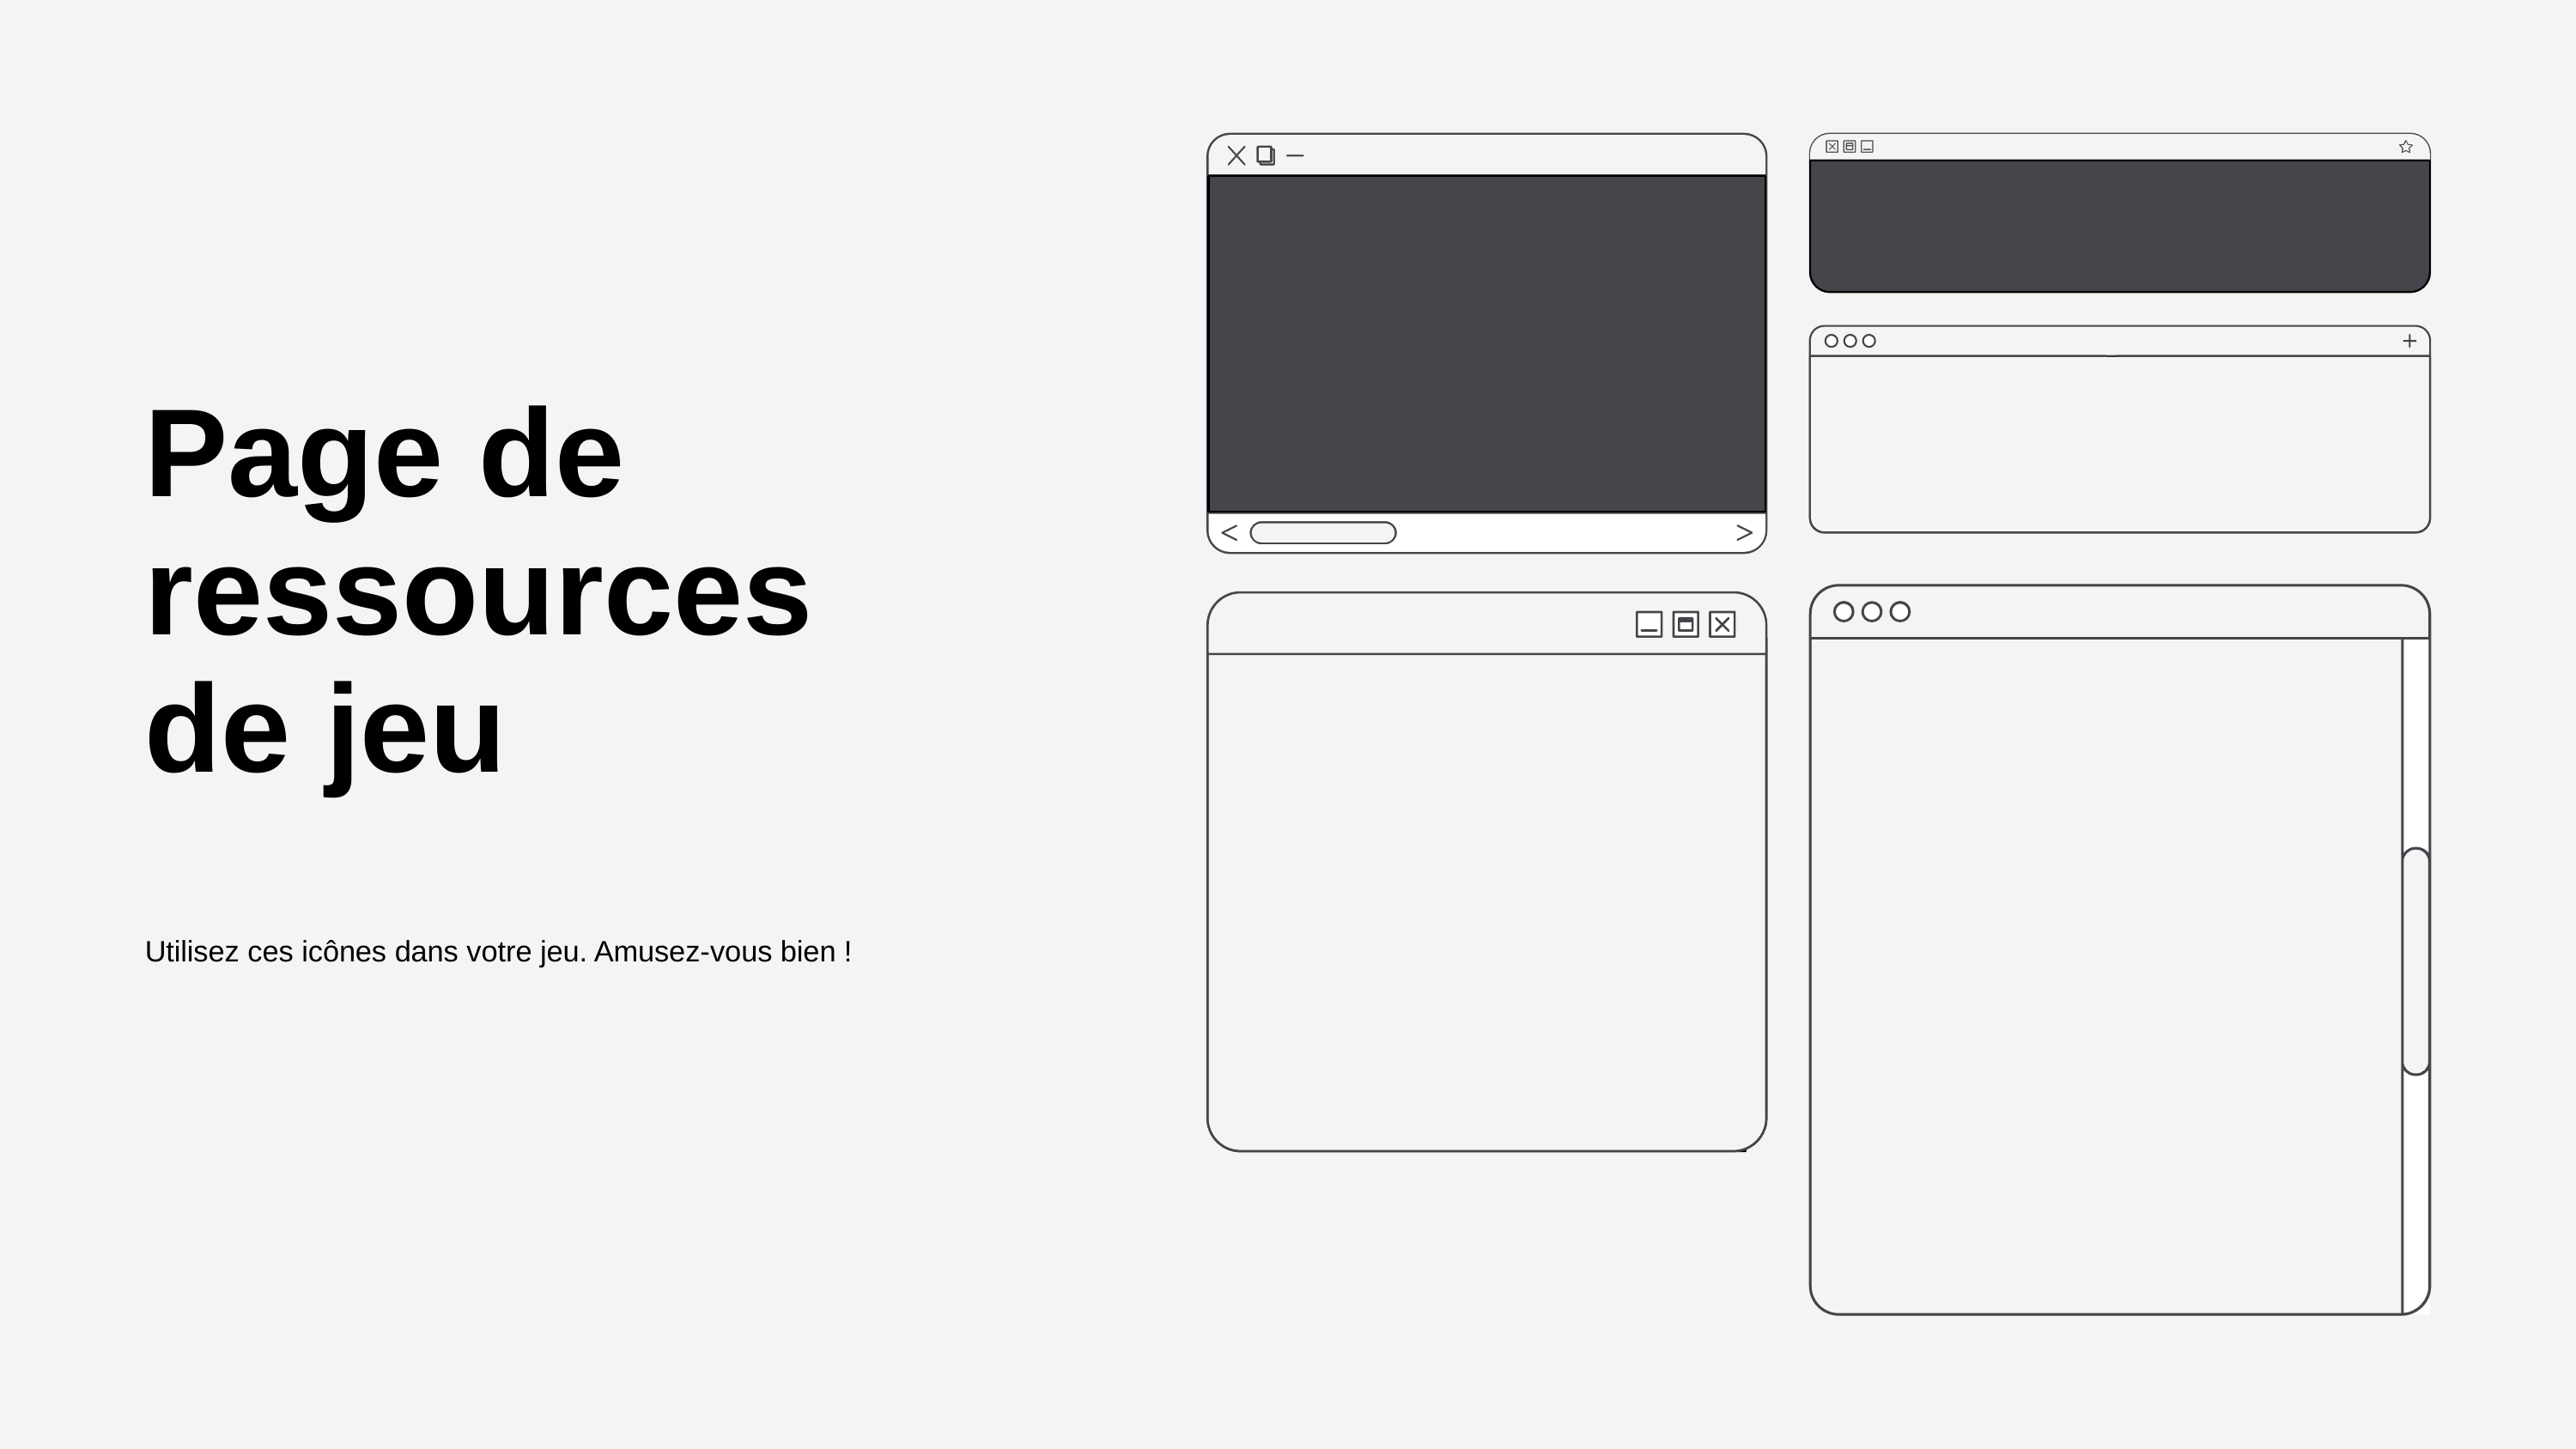

Page de ressources
de jeu
Utilisez ces icônes dans votre jeu. Amusez-vous bien !